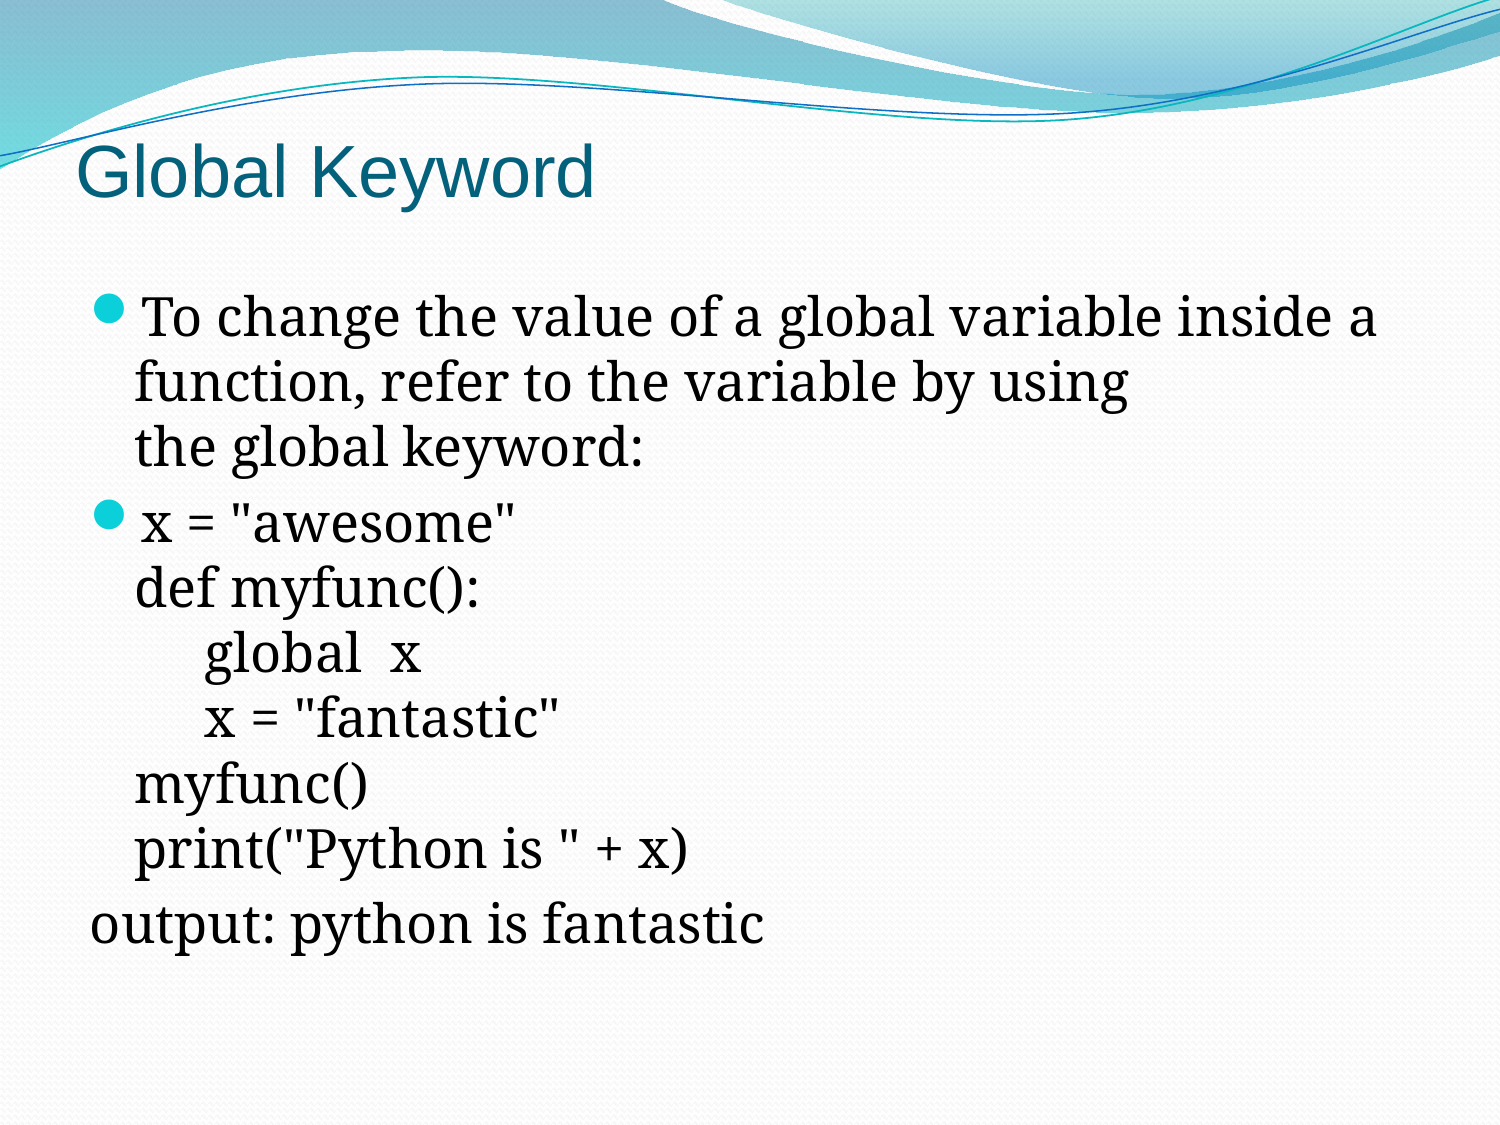

# Global Keyword
To change the value of a global variable inside a function, refer to the variable by using the global keyword:
x = "awesome"
def myfunc():
     global  x
     x = "fantastic"
myfunc()
print("Python is " + x)
output: python is fantastic